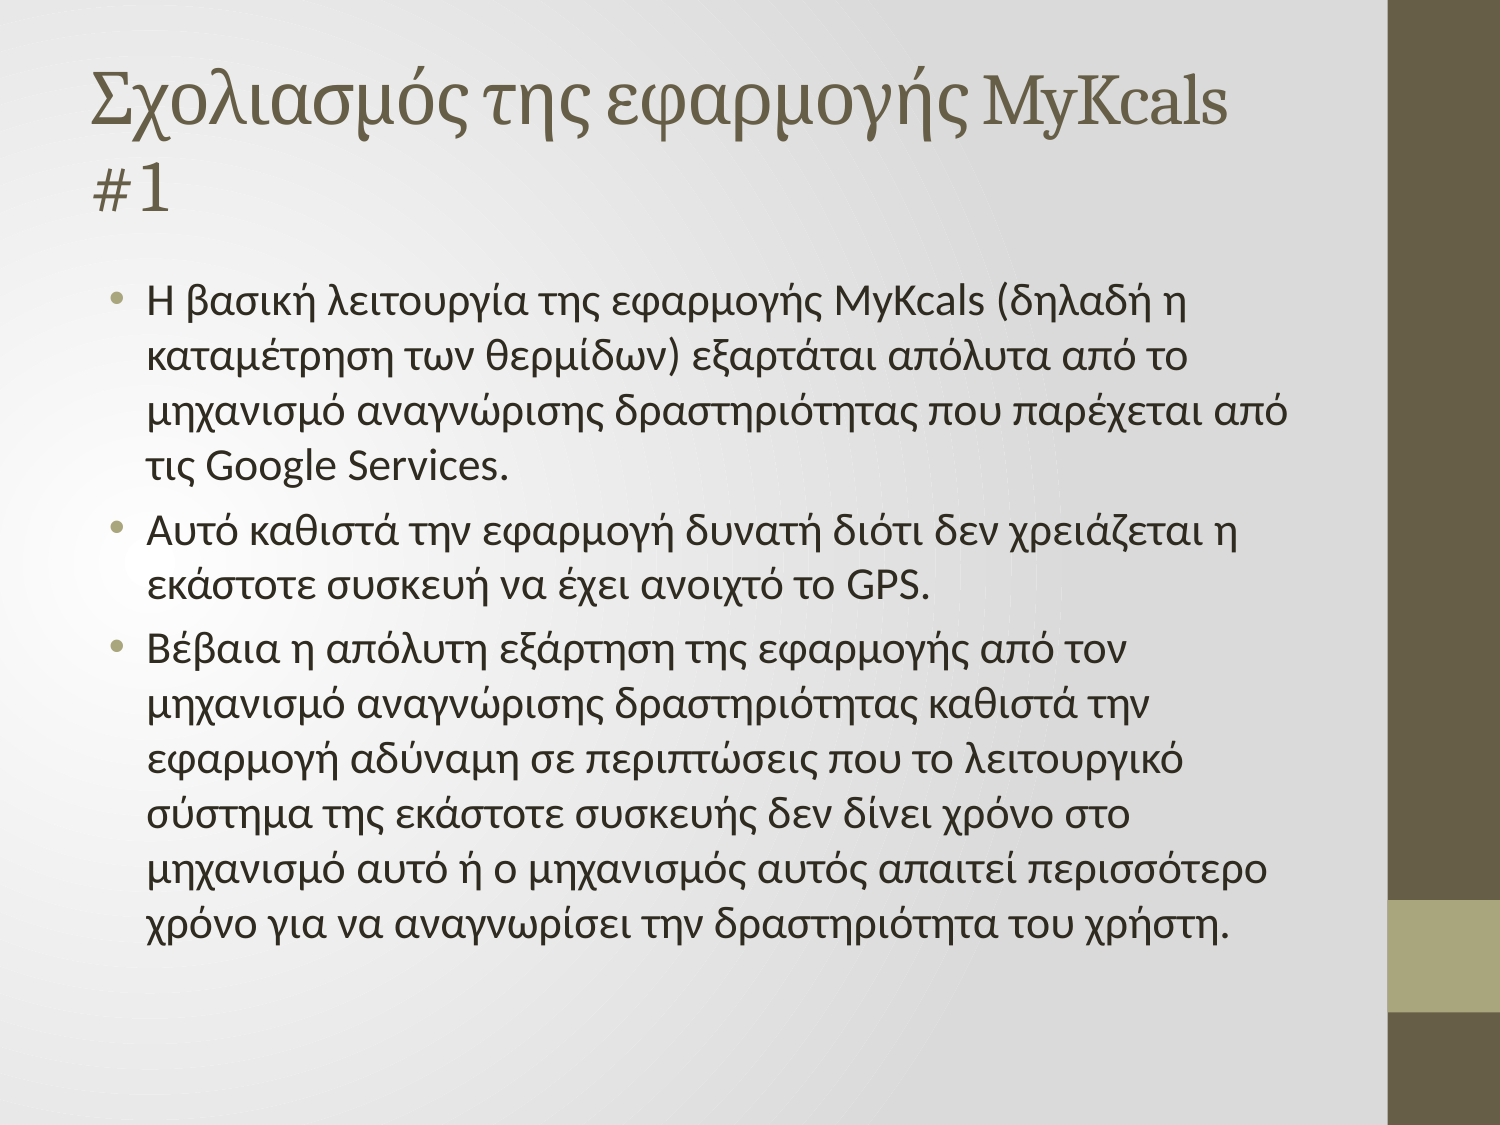

# Σχολιασμός της εφαρμογής MyKcals #1
Η βασική λειτουργία της εφαρμογής MyKcals (δηλαδή η καταμέτρηση των θερμίδων) εξαρτάται απόλυτα από το μηχανισμό αναγνώρισης δραστηριότητας που παρέχεται από τις Google Services.
Αυτό καθιστά την εφαρμογή δυνατή διότι δεν χρειάζεται η εκάστοτε συσκευή να έχει ανοιχτό το GPS.
Βέβαια η απόλυτη εξάρτηση της εφαρμογής από τον μηχανισμό αναγνώρισης δραστηριότητας καθιστά την εφαρμογή αδύναμη σε περιπτώσεις που το λειτουργικό σύστημα της εκάστοτε συσκευής δεν δίνει χρόνο στο μηχανισμό αυτό ή ο μηχανισμός αυτός απαιτεί περισσότερο χρόνο για να αναγνωρίσει την δραστηριότητα του χρήστη.